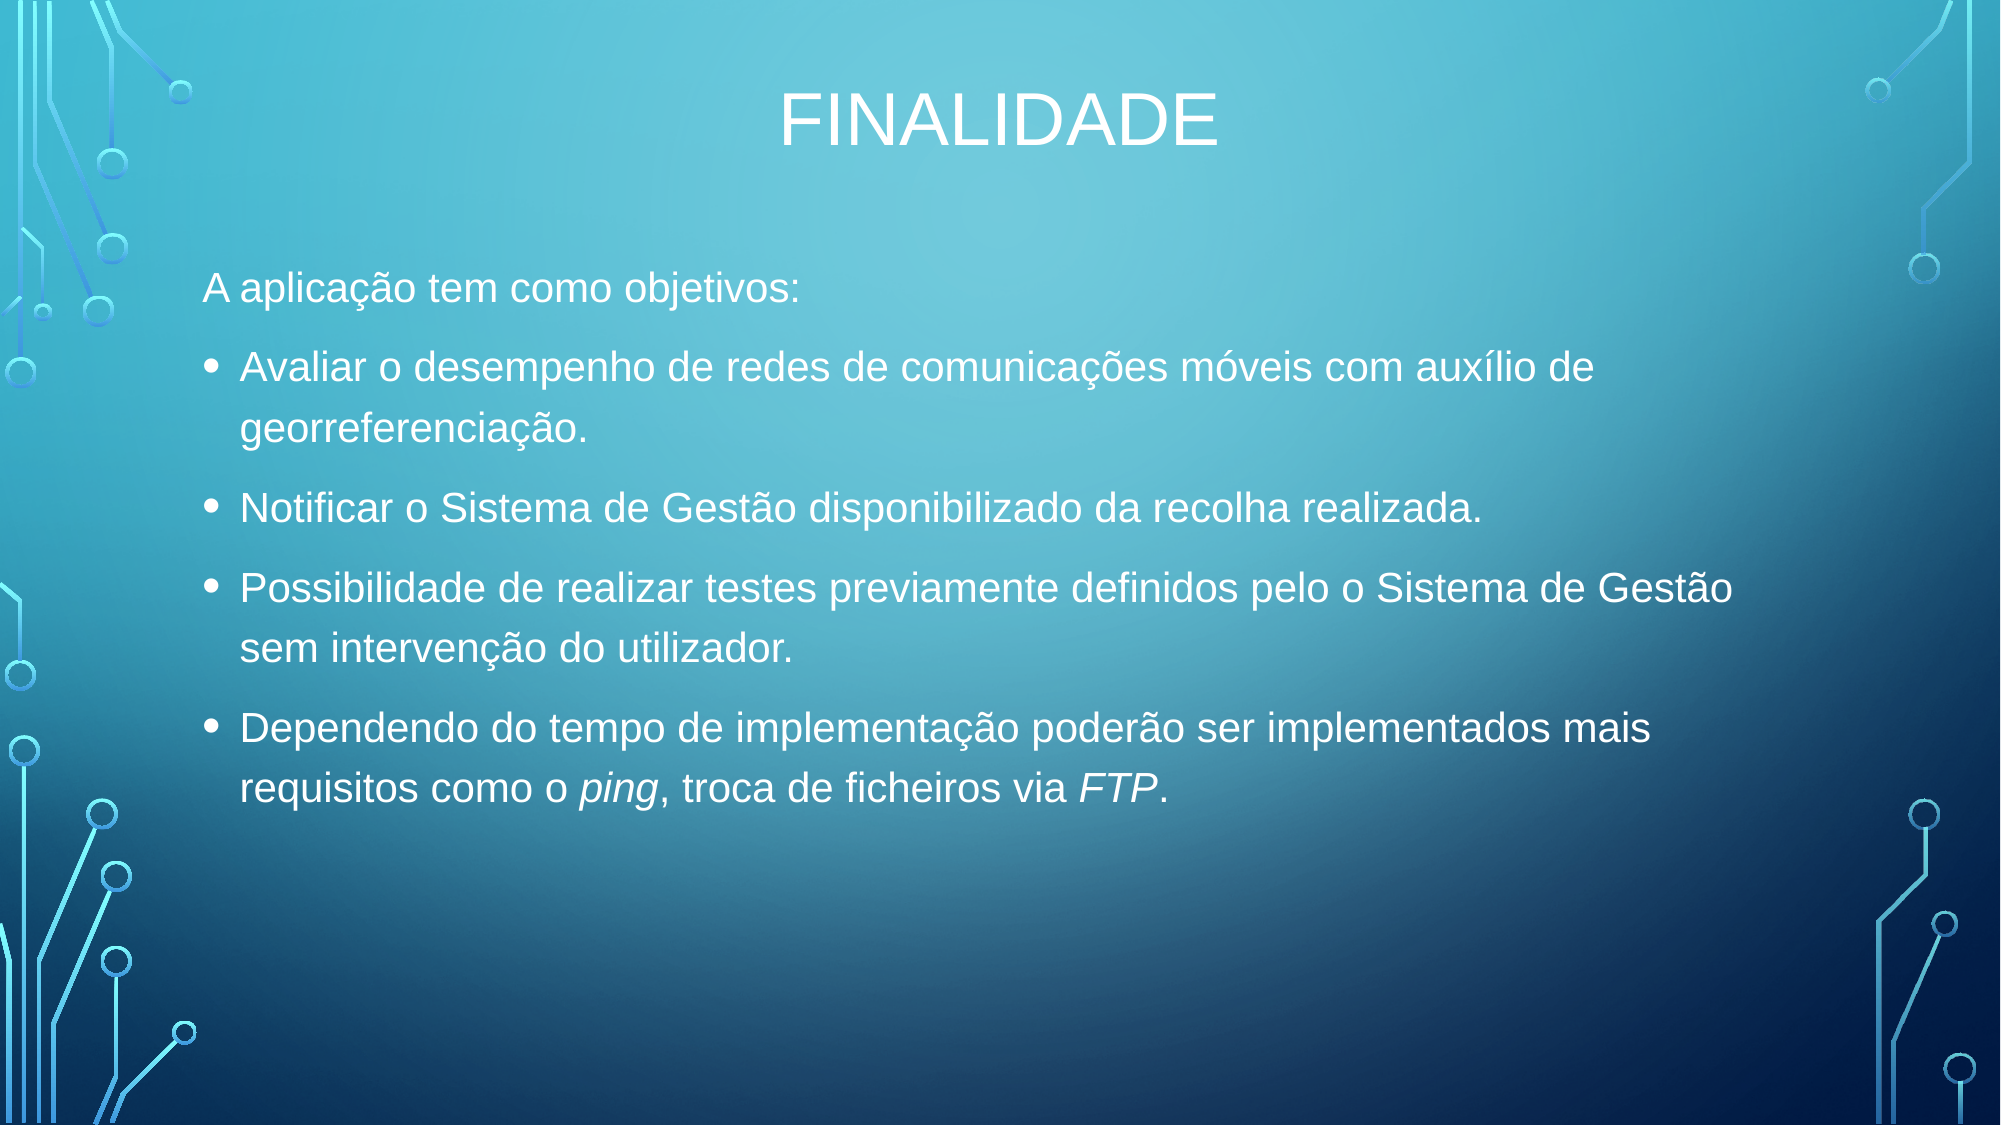

# Finalidade
A aplicação tem como objetivos:
Avaliar o desempenho de redes de comunicações móveis com auxílio de georreferenciação.
Notificar o Sistema de Gestão disponibilizado da recolha realizada.
Possibilidade de realizar testes previamente definidos pelo o Sistema de Gestão sem intervenção do utilizador.
Dependendo do tempo de implementação poderão ser implementados mais requisitos como o ping, troca de ficheiros via FTP.